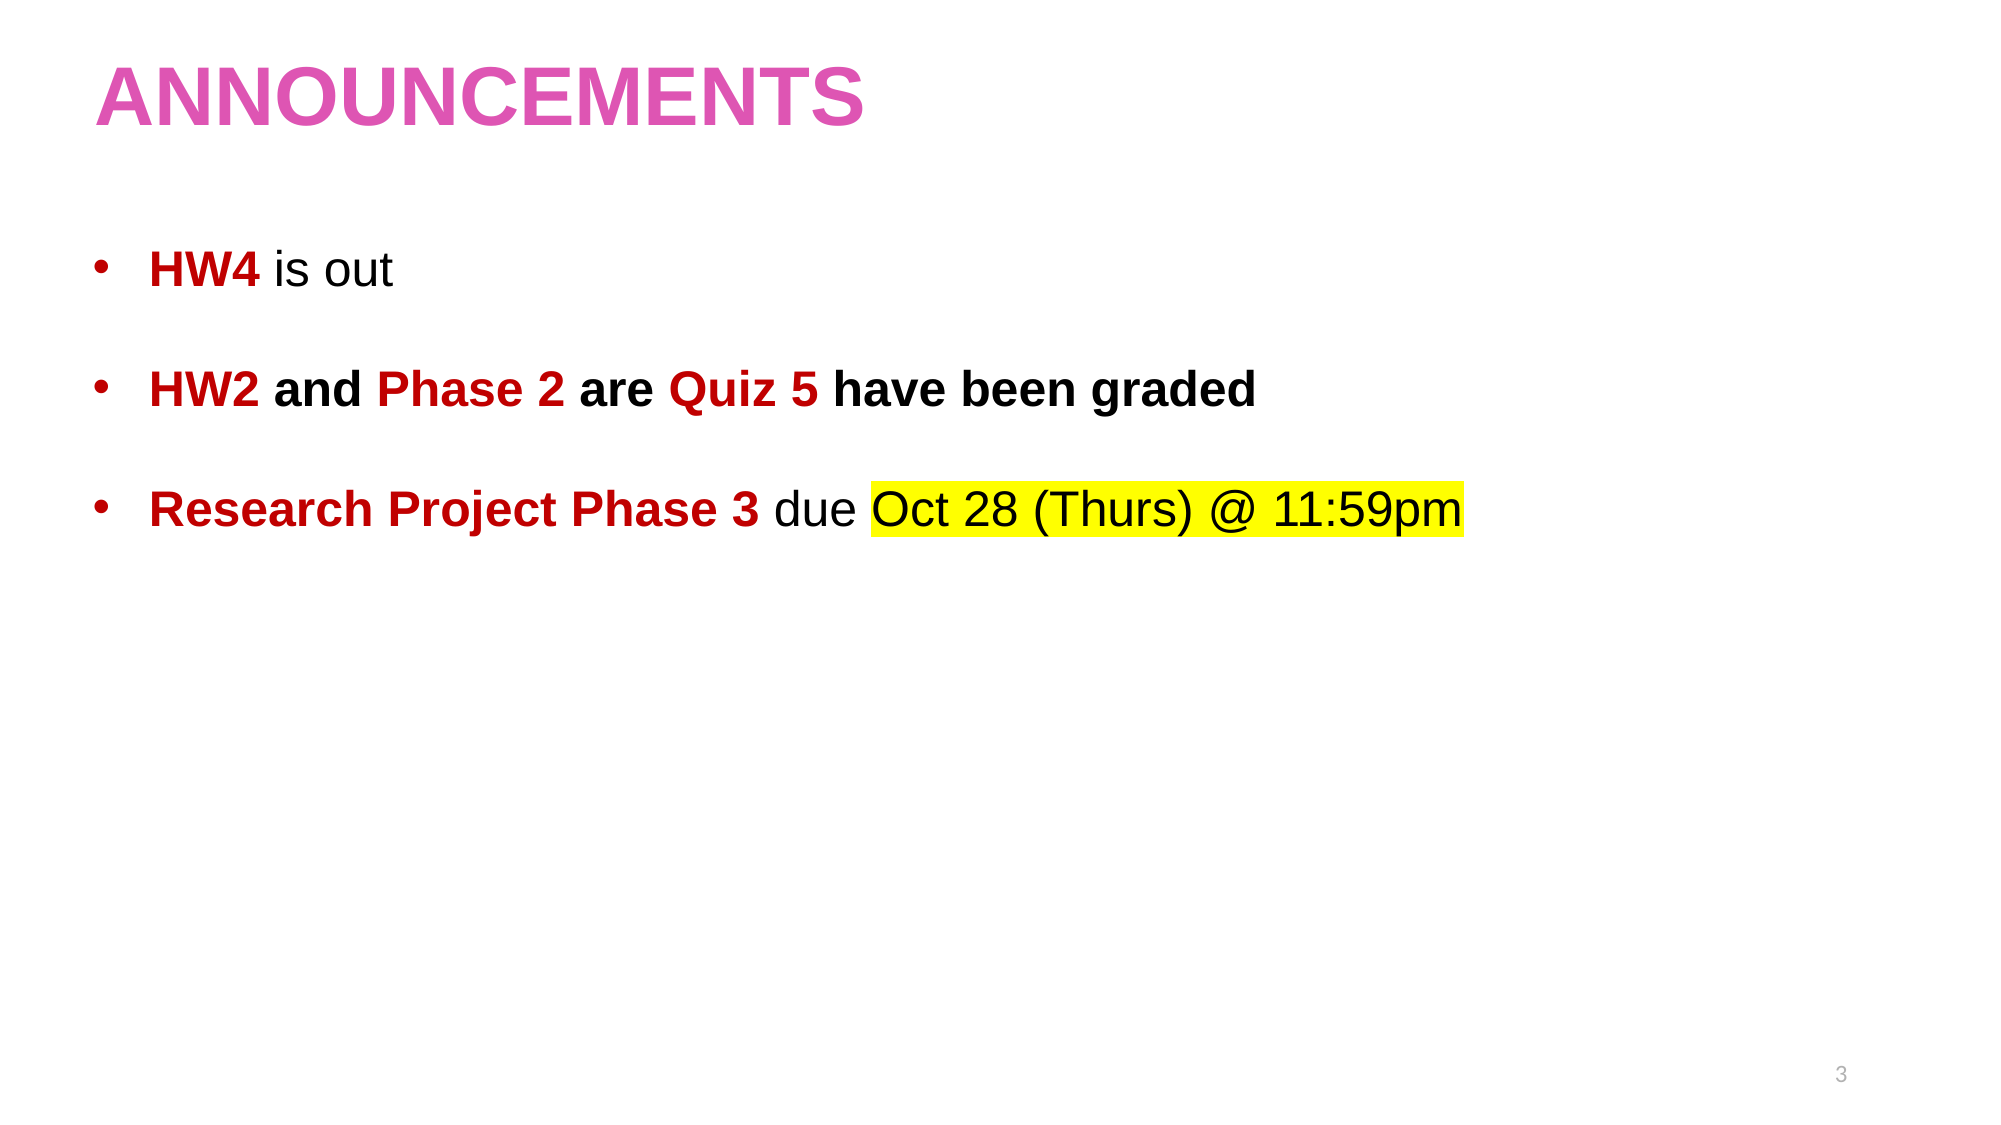

ANNOUNCEMENTS
HW4 is out
HW2 and Phase 2 are Quiz 5 have been graded
Research Project Phase 3 due Oct 28 (Thurs) @ 11:59pm
3